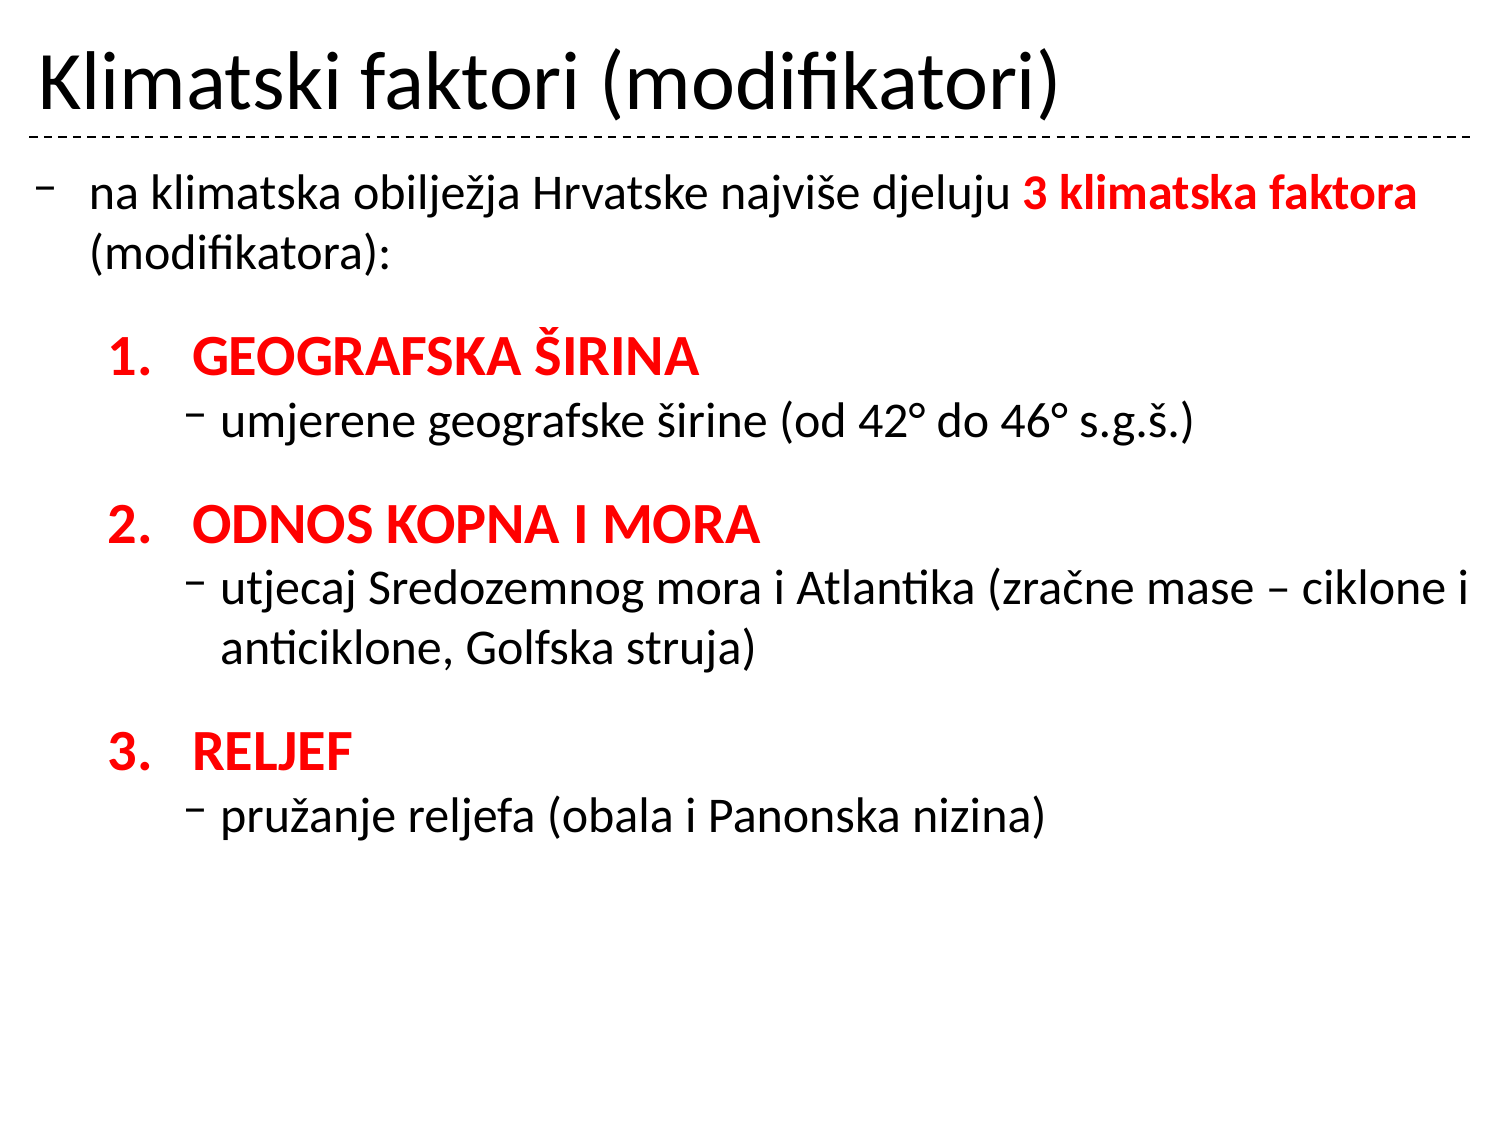

# Klimatski faktori (modifikatori)
na klimatska obilježja Hrvatske najviše djeluju 3 klimatska faktora (modifikatora):
GEOGRAFSKA ŠIRINA
umjerene geografske širine (od 42° do 46° s.g.š.)
ODNOS KOPNA I MORA
utjecaj Sredozemnog mora i Atlantika (zračne mase – ciklone i anticiklone, Golfska struja)
RELJEF
pružanje reljefa (obala i Panonska nizina)